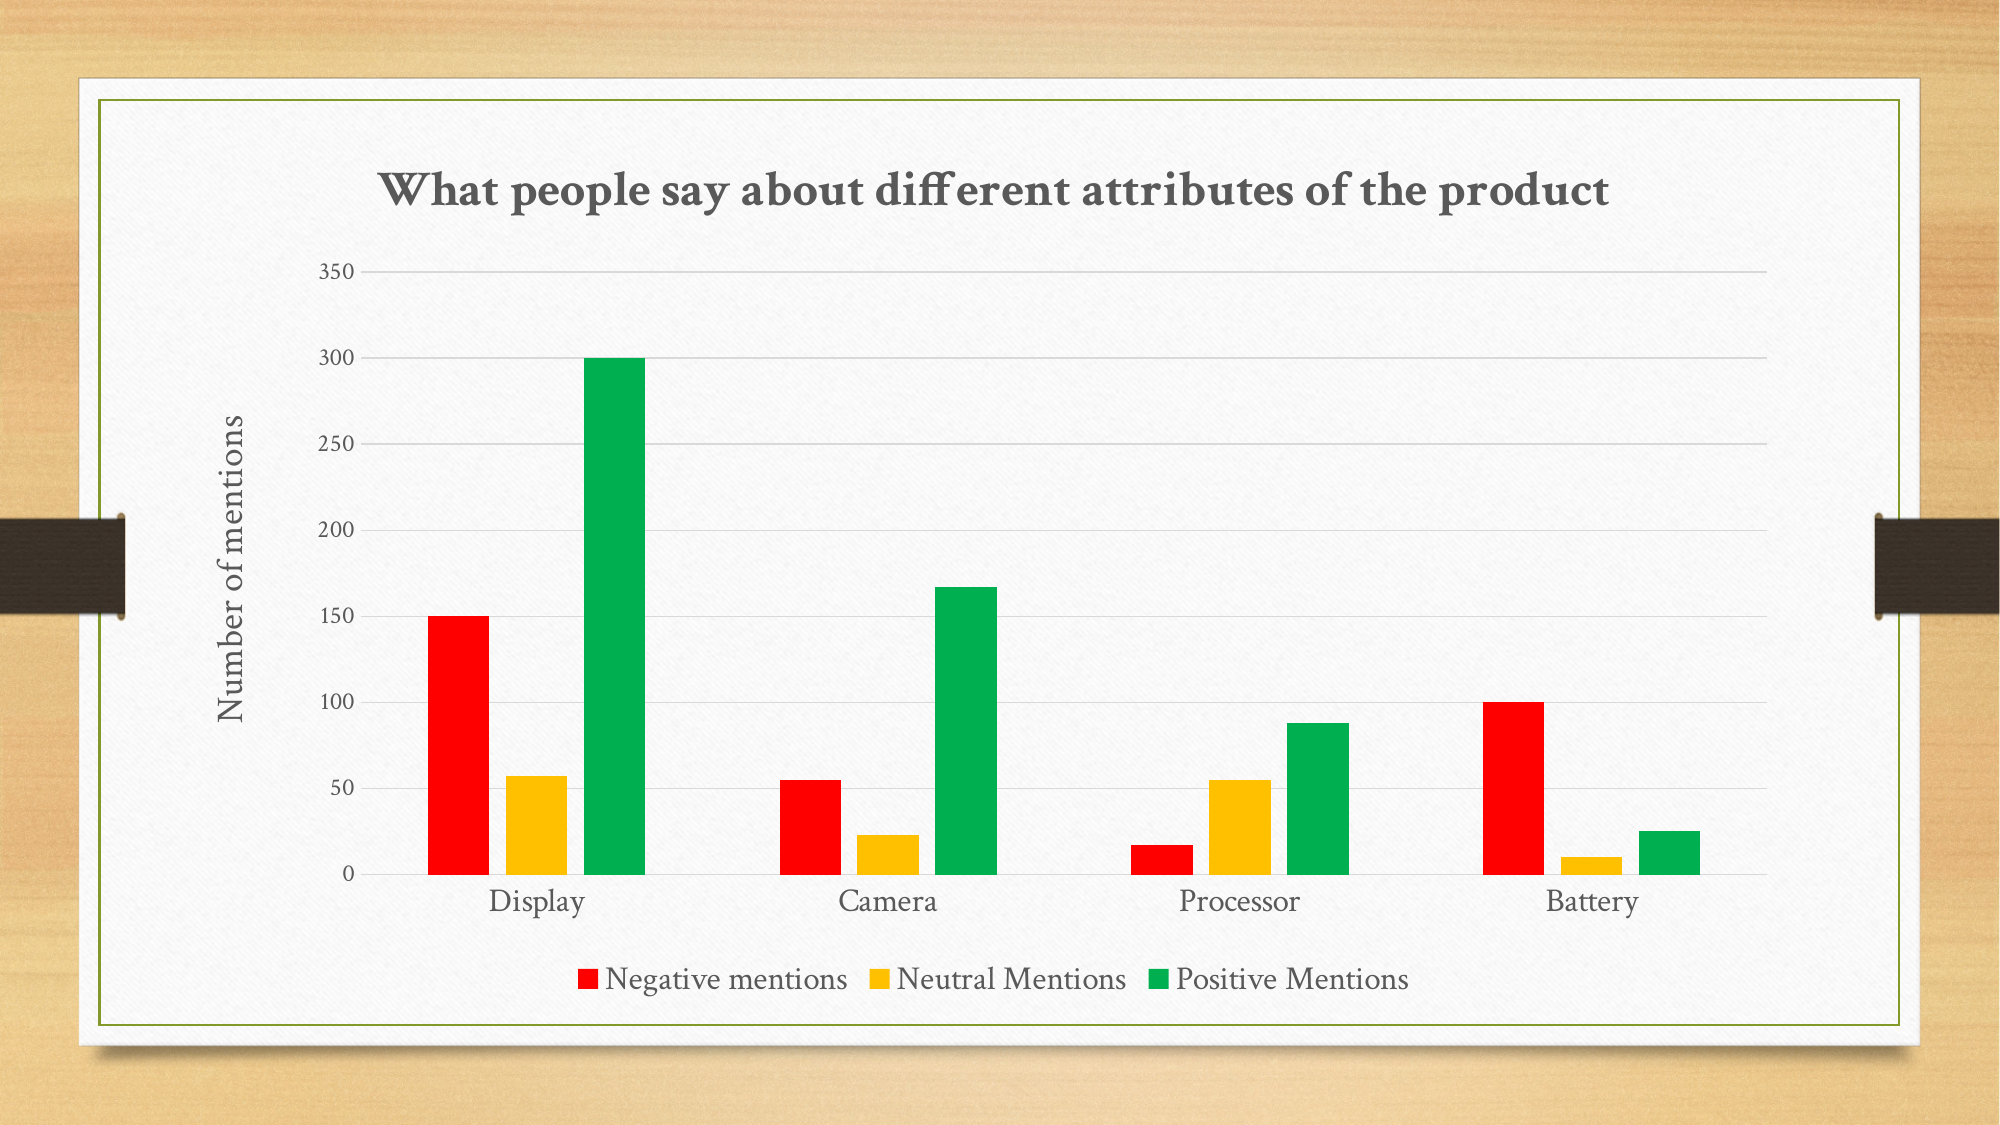

### Chart: What people say about different attributes of the product

| Category | Negative mentions | Neutral Mentions | Positive Mentions |
|---|---|---|---|
| Display | 150.0 | 57.0 | 300.0 |
| Camera | 55.0 | 23.0 | 167.0 |
| Processor | 17.0 | 55.0 | 88.0 |
| Battery | 100.0 | 10.0 | 25.0 |